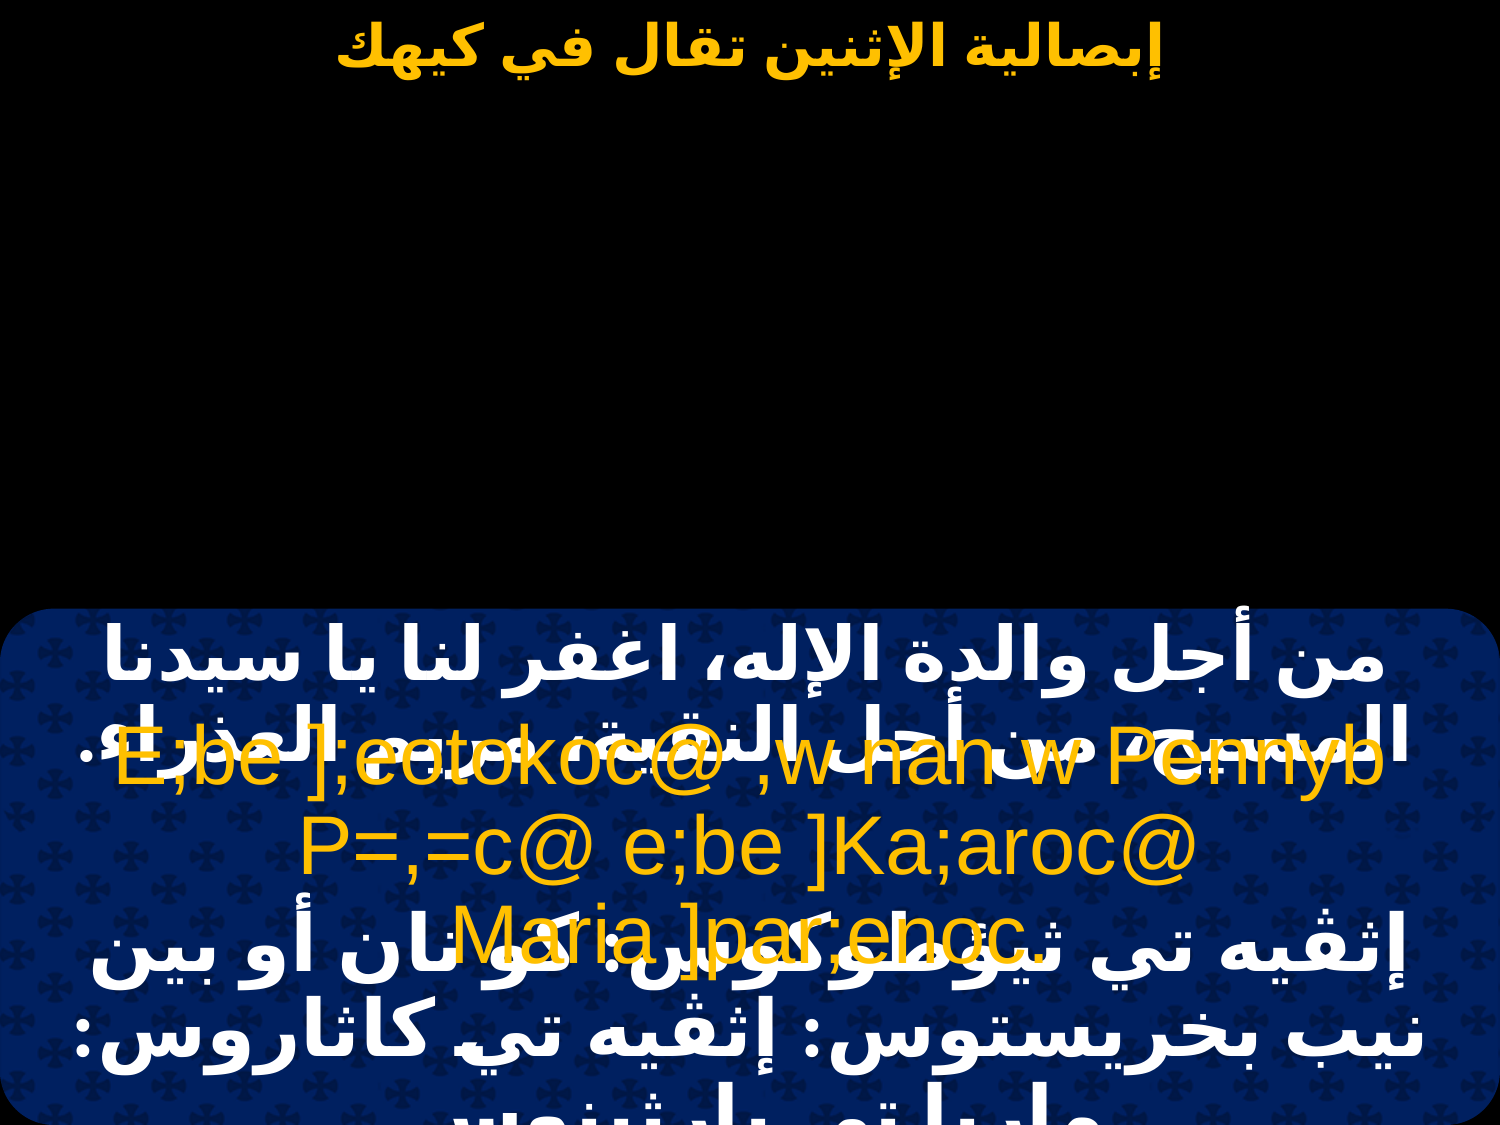

#
من أجل والدة الإله، اغفر لنا يا سيدنا المسيح، من أجل النقية، مريم العذراء.
E;be ];eotokoc@ ,w nan w Pennyb P=,=c@ e;be ]Ka;aroc@ Maria ]par;enoc.
إثڤيه تي ثيؤطوكوس: كو نان أو بين نيب بخريستوس: إثڤيه تي كاثاروس: ماريا تي بارثينوس.